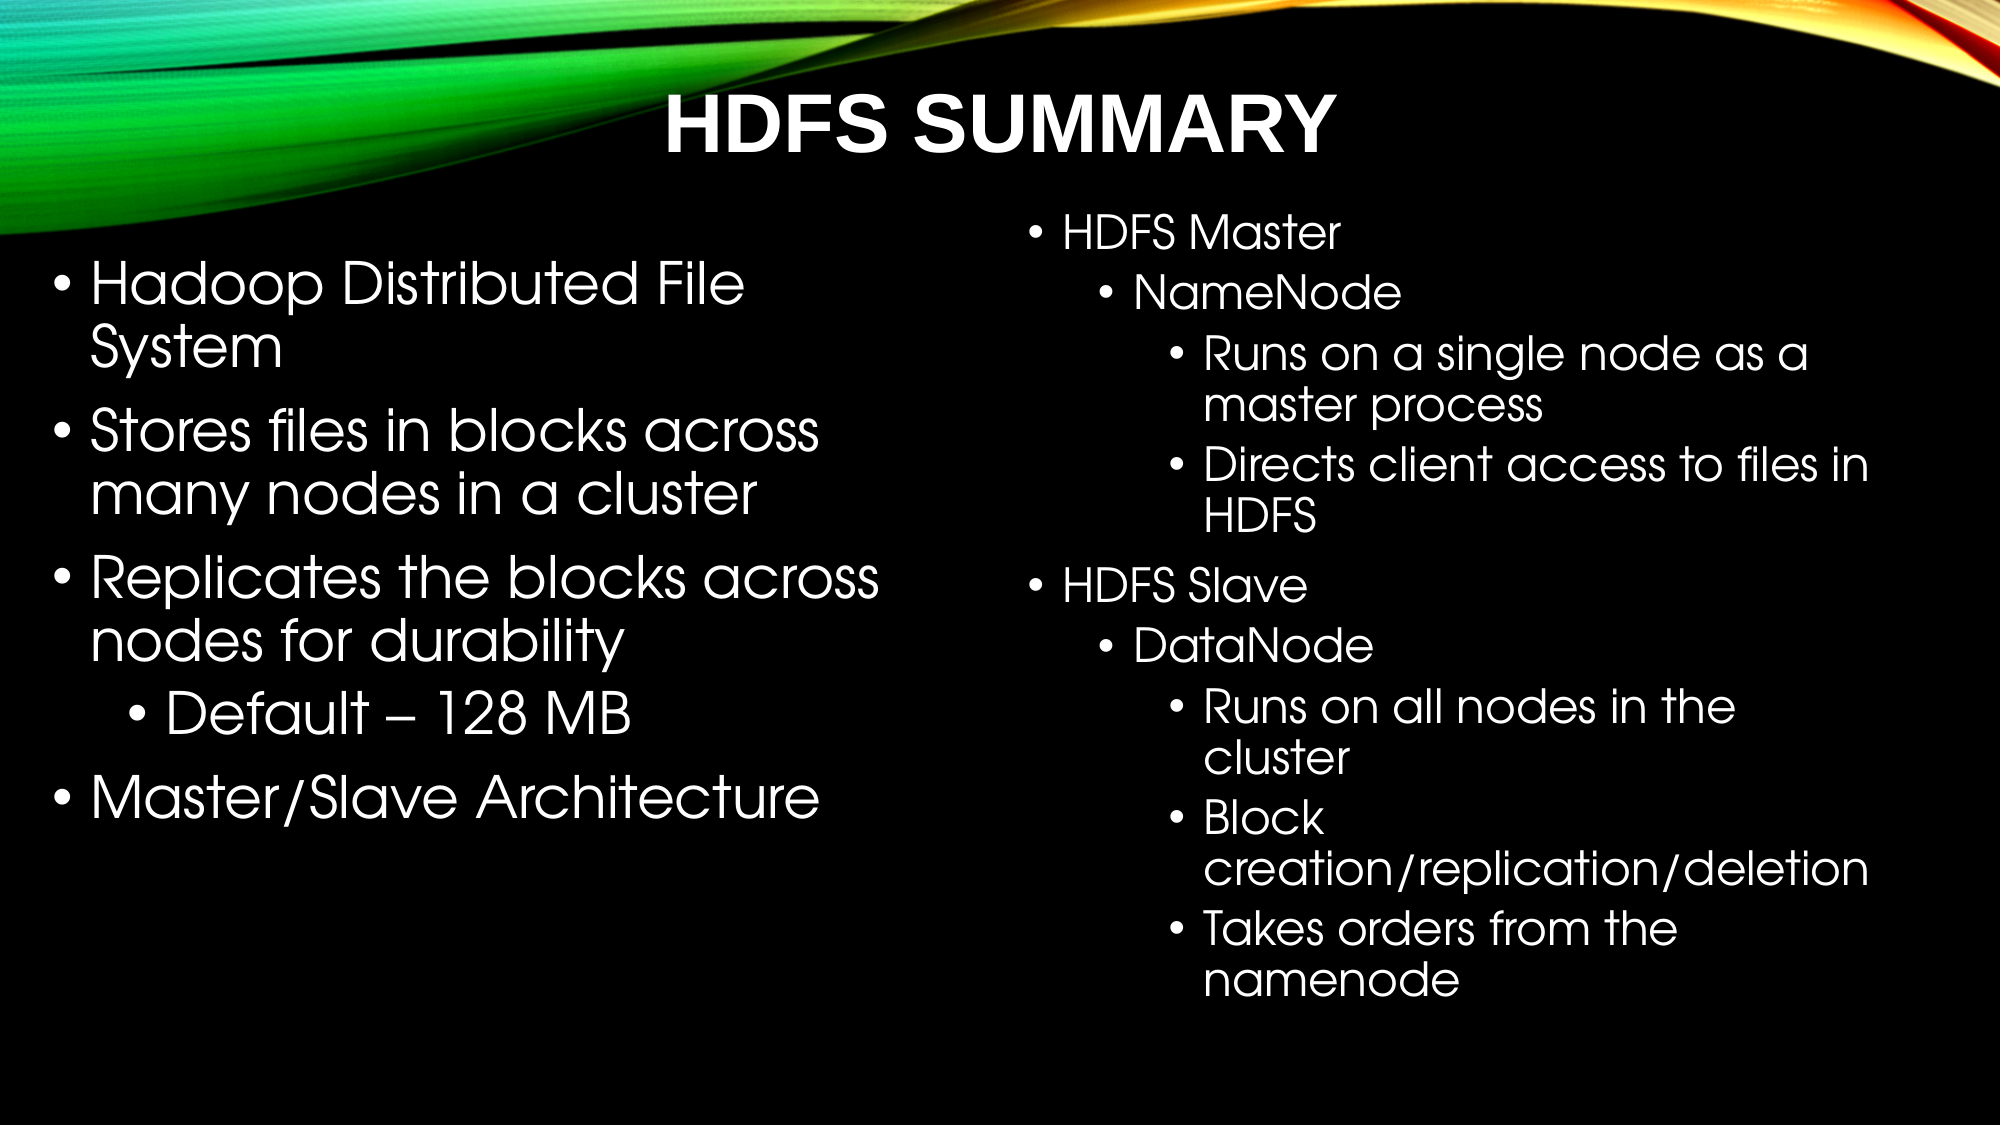

# HDFS SUMMARY
HDFS Master
NameNode
Runs on a single node as a master process
Directs client access to files in HDFS
HDFS Slave
DataNode
Runs on all nodes in the cluster
Block creation/replication/deletion
Takes orders from the namenode
Hadoop Distributed File System
Stores files in blocks across many nodes in a cluster
Replicates the blocks across nodes for durability
Default – 128 MB
Master/Slave Architecture